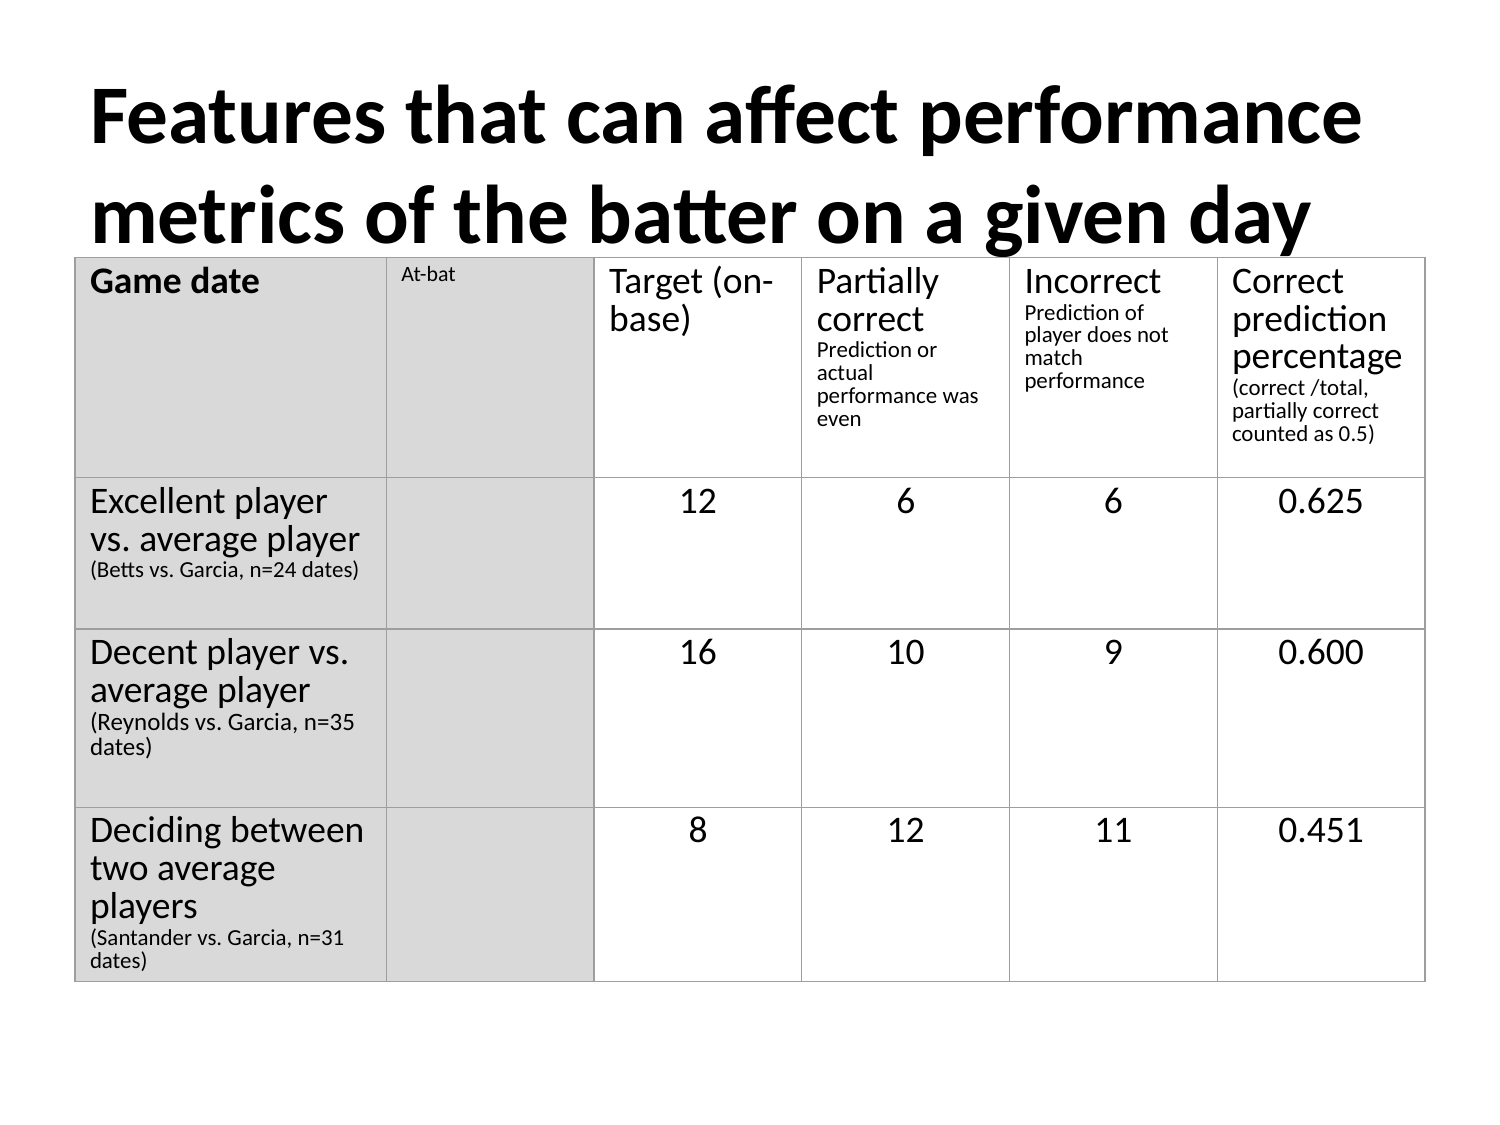

# Features that can affect performance metrics of the batter on a given day
| Game date | At-bat | Target (on-base) | Partially correct Prediction or actual performance was even | Incorrect Prediction of player does not match performance | Correct prediction percentage (correct /total, partially correct counted as 0.5) |
| --- | --- | --- | --- | --- | --- |
| Excellent player vs. average player (Betts vs. Garcia, n=24 dates) |  | 12 | 6 | 6 | 0.625 |
| Decent player vs. average player (Reynolds vs. Garcia, n=35 dates) |  | 16 | 10 | 9 | 0.600 |
| Deciding between two average players (Santander vs. Garcia, n=31 dates) |  | 8 | 12 | 11 | 0.451 |